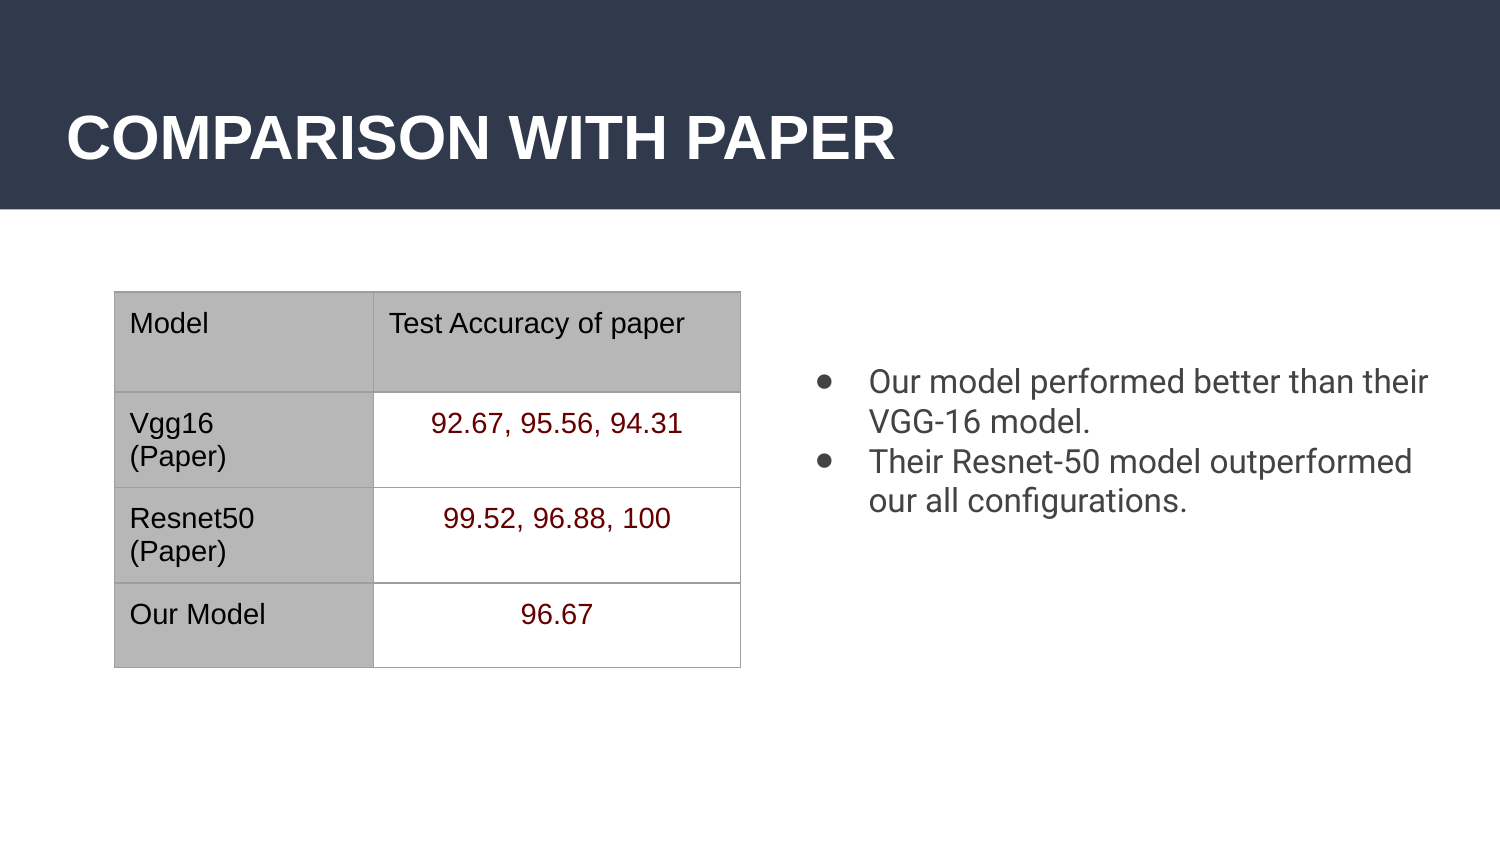

# COMPARISON WITH PAPER
| Model | Test Accuracy of paper |
| --- | --- |
| Vgg16 (Paper) | 92.67, 95.56, 94.31 |
| Resnet50 (Paper) | 99.52, 96.88, 100 |
| Our Model | 96.67 |
Our model performed better than their VGG-16 model.
Their Resnet-50 model outperformed our all configurations.